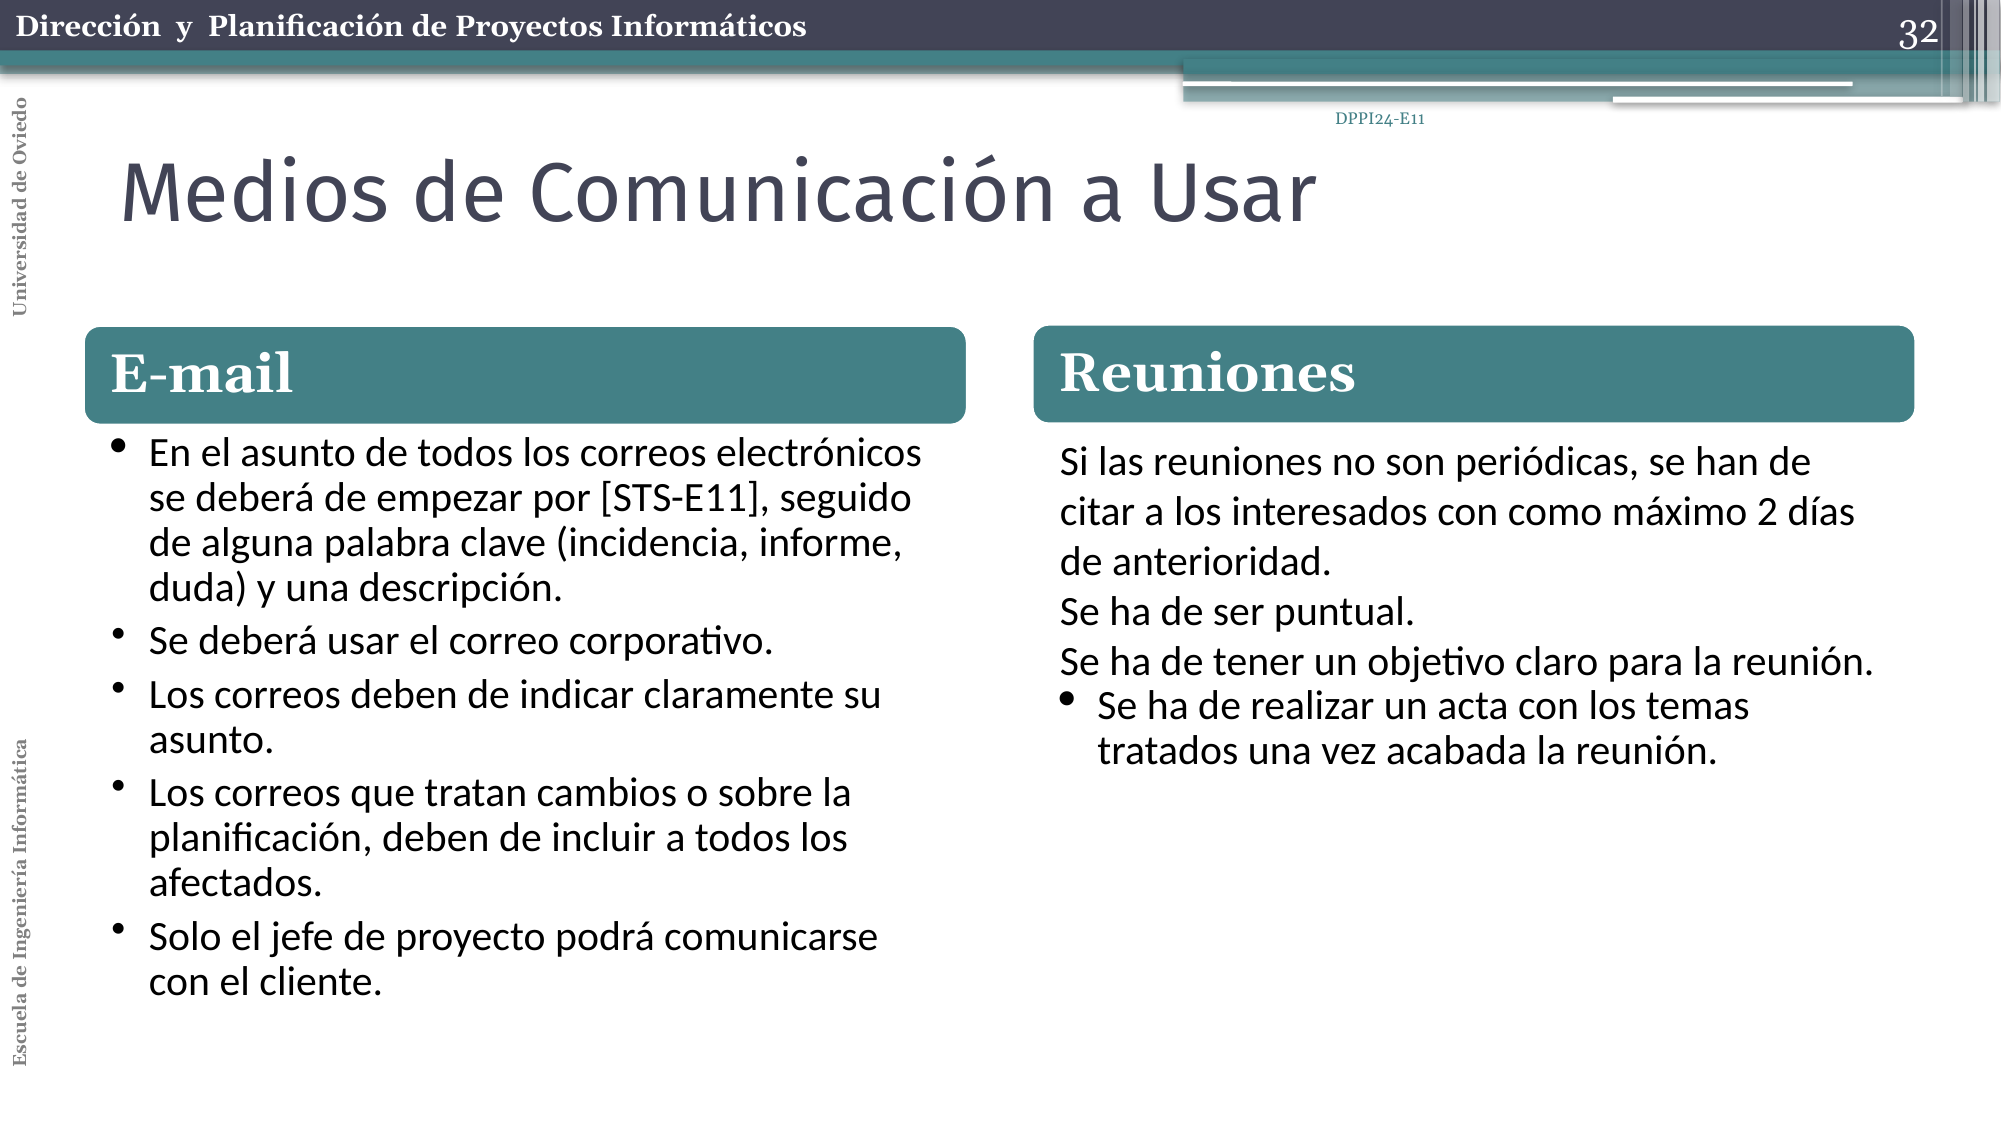

32
DPPI24-E11
Medios de Comunicación a Usar
E-mail
En el asunto de todos los correos electrónicos se deberá de empezar por [STS-E11], seguido de alguna palabra clave (incidencia, informe, duda) y una descripción.
Se deberá usar el correo corporativo.
Los correos deben de indicar claramente su asunto.
Los correos que tratan cambios o sobre la planificación, deben de incluir a todos los afectados.
Solo el jefe de proyecto podrá comunicarse con el cliente.
Reuniones
Si las reuniones no son periódicas, se han de citar a los interesados con como máximo 2 días de anterioridad.
Se ha de ser puntual.
Se ha de tener un objetivo claro para la reunión.
Se ha de realizar un acta con los temas tratados una vez acabada la reunión.